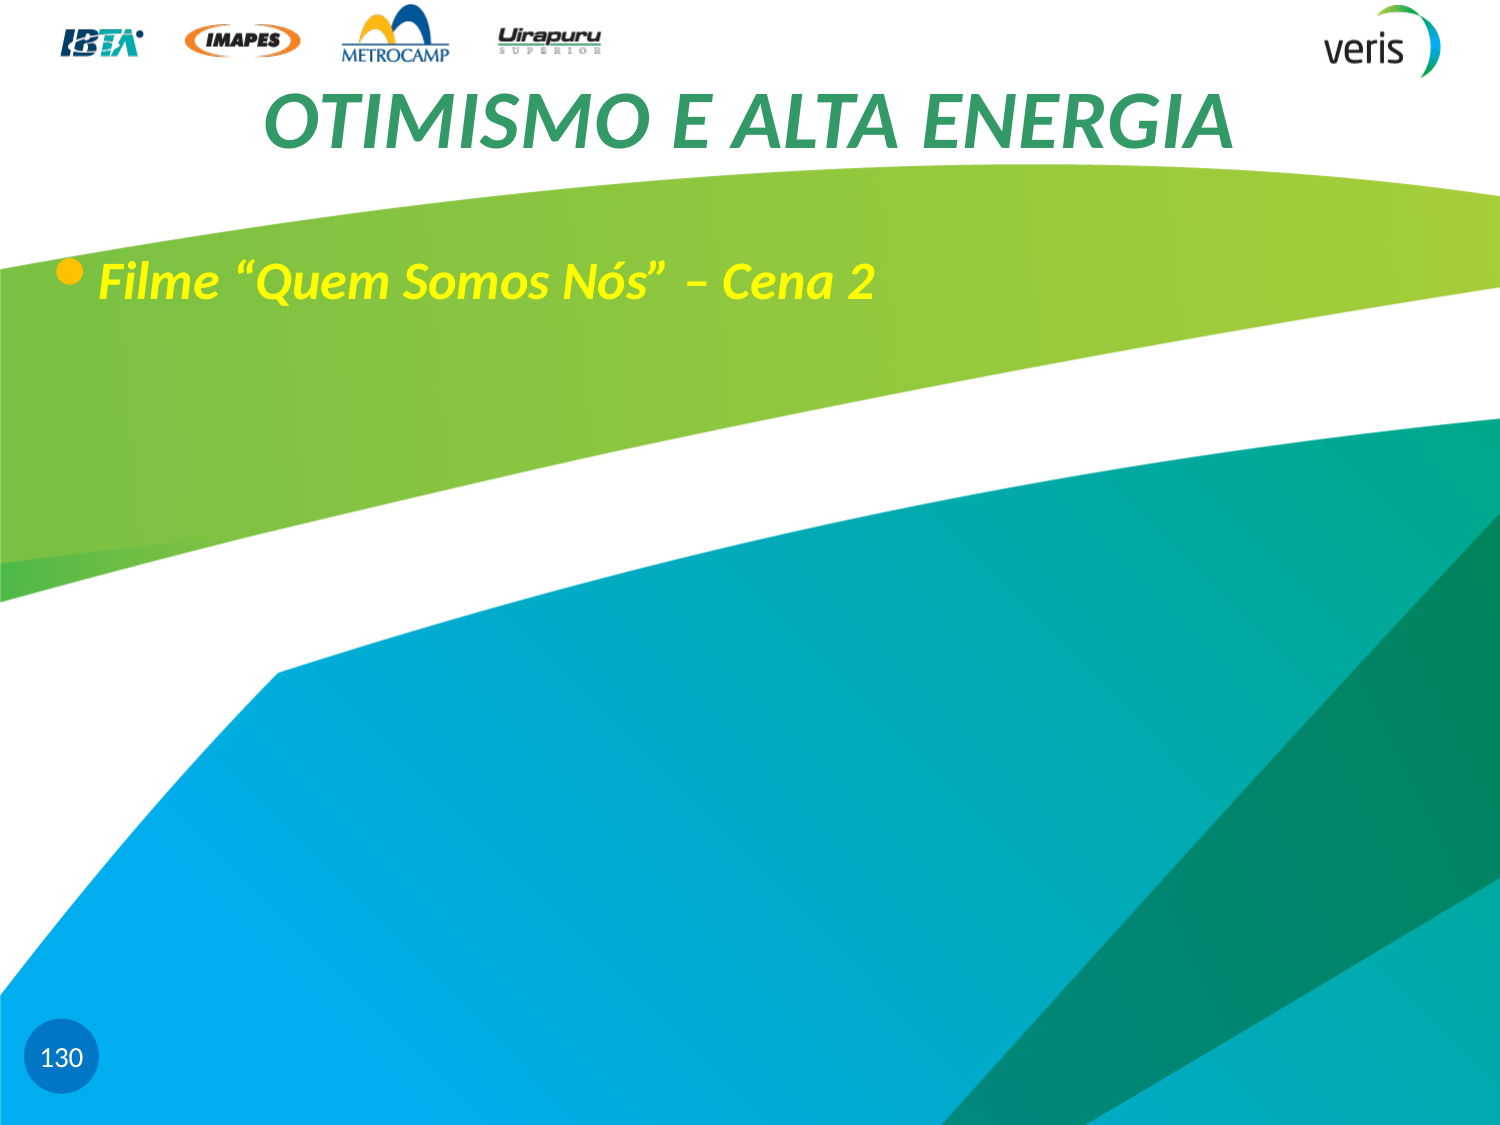

# OTIMISMO E ALTA ENERGIA
Filme “Quem Somos Nós” – Cena 2
130